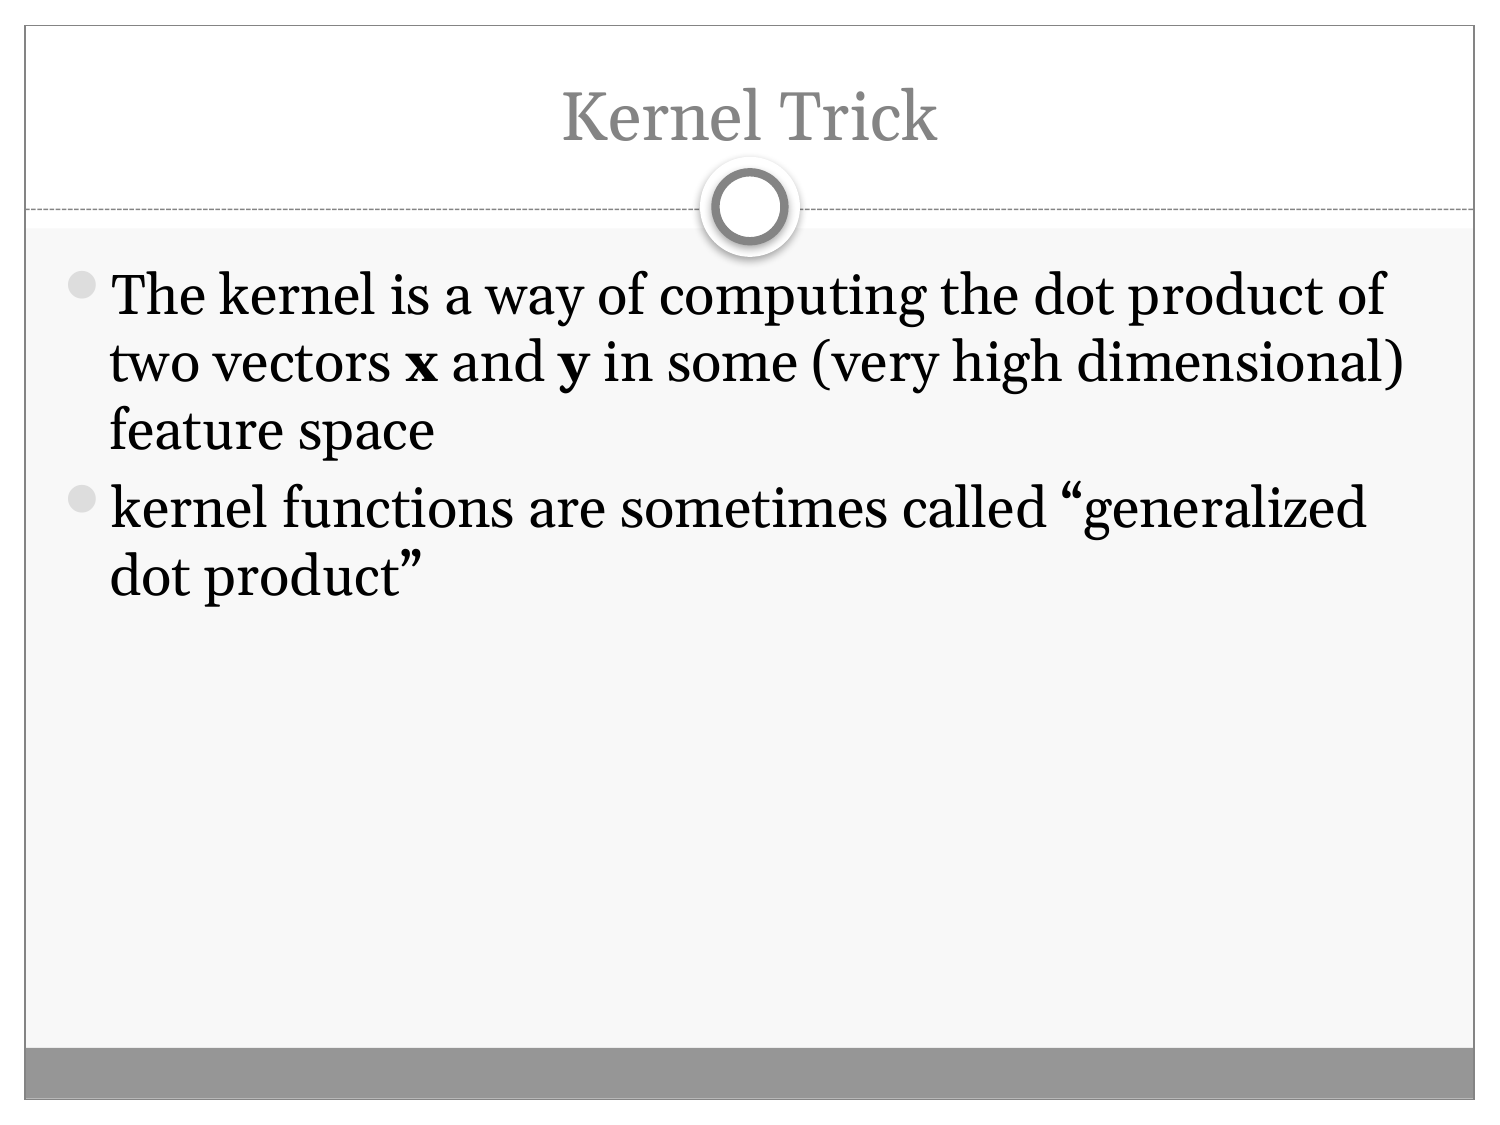

# Kernel Trick
The kernel is a way of computing the dot product of two vectors x and y in some (very high dimensional) feature space
kernel functions are sometimes called “generalized dot product”